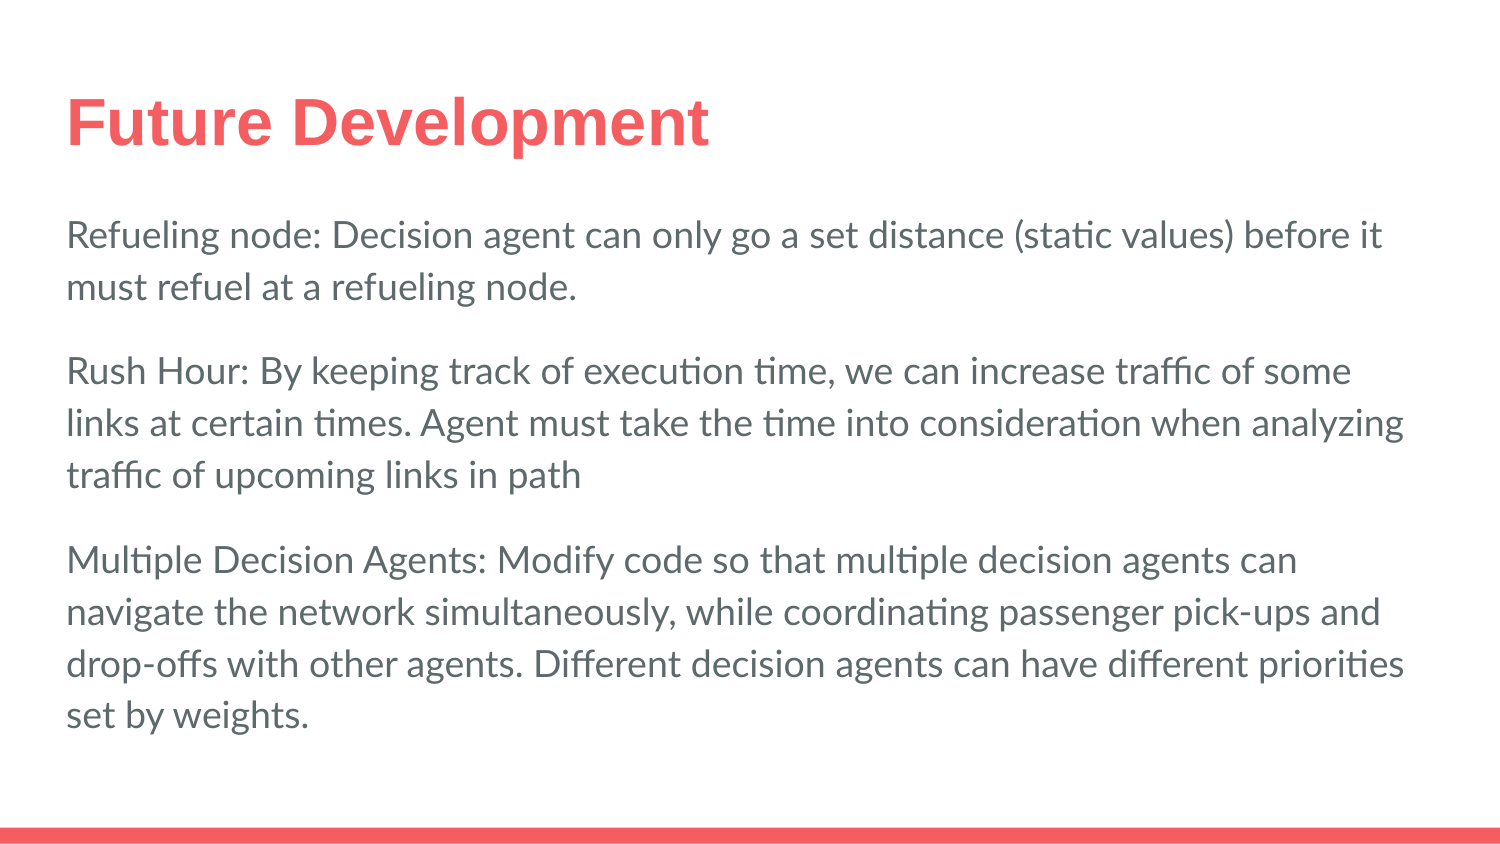

# Future Development
Refueling node: Decision agent can only go a set distance (static values) before it must refuel at a refueling node.
Rush Hour: By keeping track of execution time, we can increase traffic of some links at certain times. Agent must take the time into consideration when analyzing traffic of upcoming links in path
Multiple Decision Agents: Modify code so that multiple decision agents can navigate the network simultaneously, while coordinating passenger pick-ups and drop-offs with other agents. Different decision agents can have different priorities set by weights.